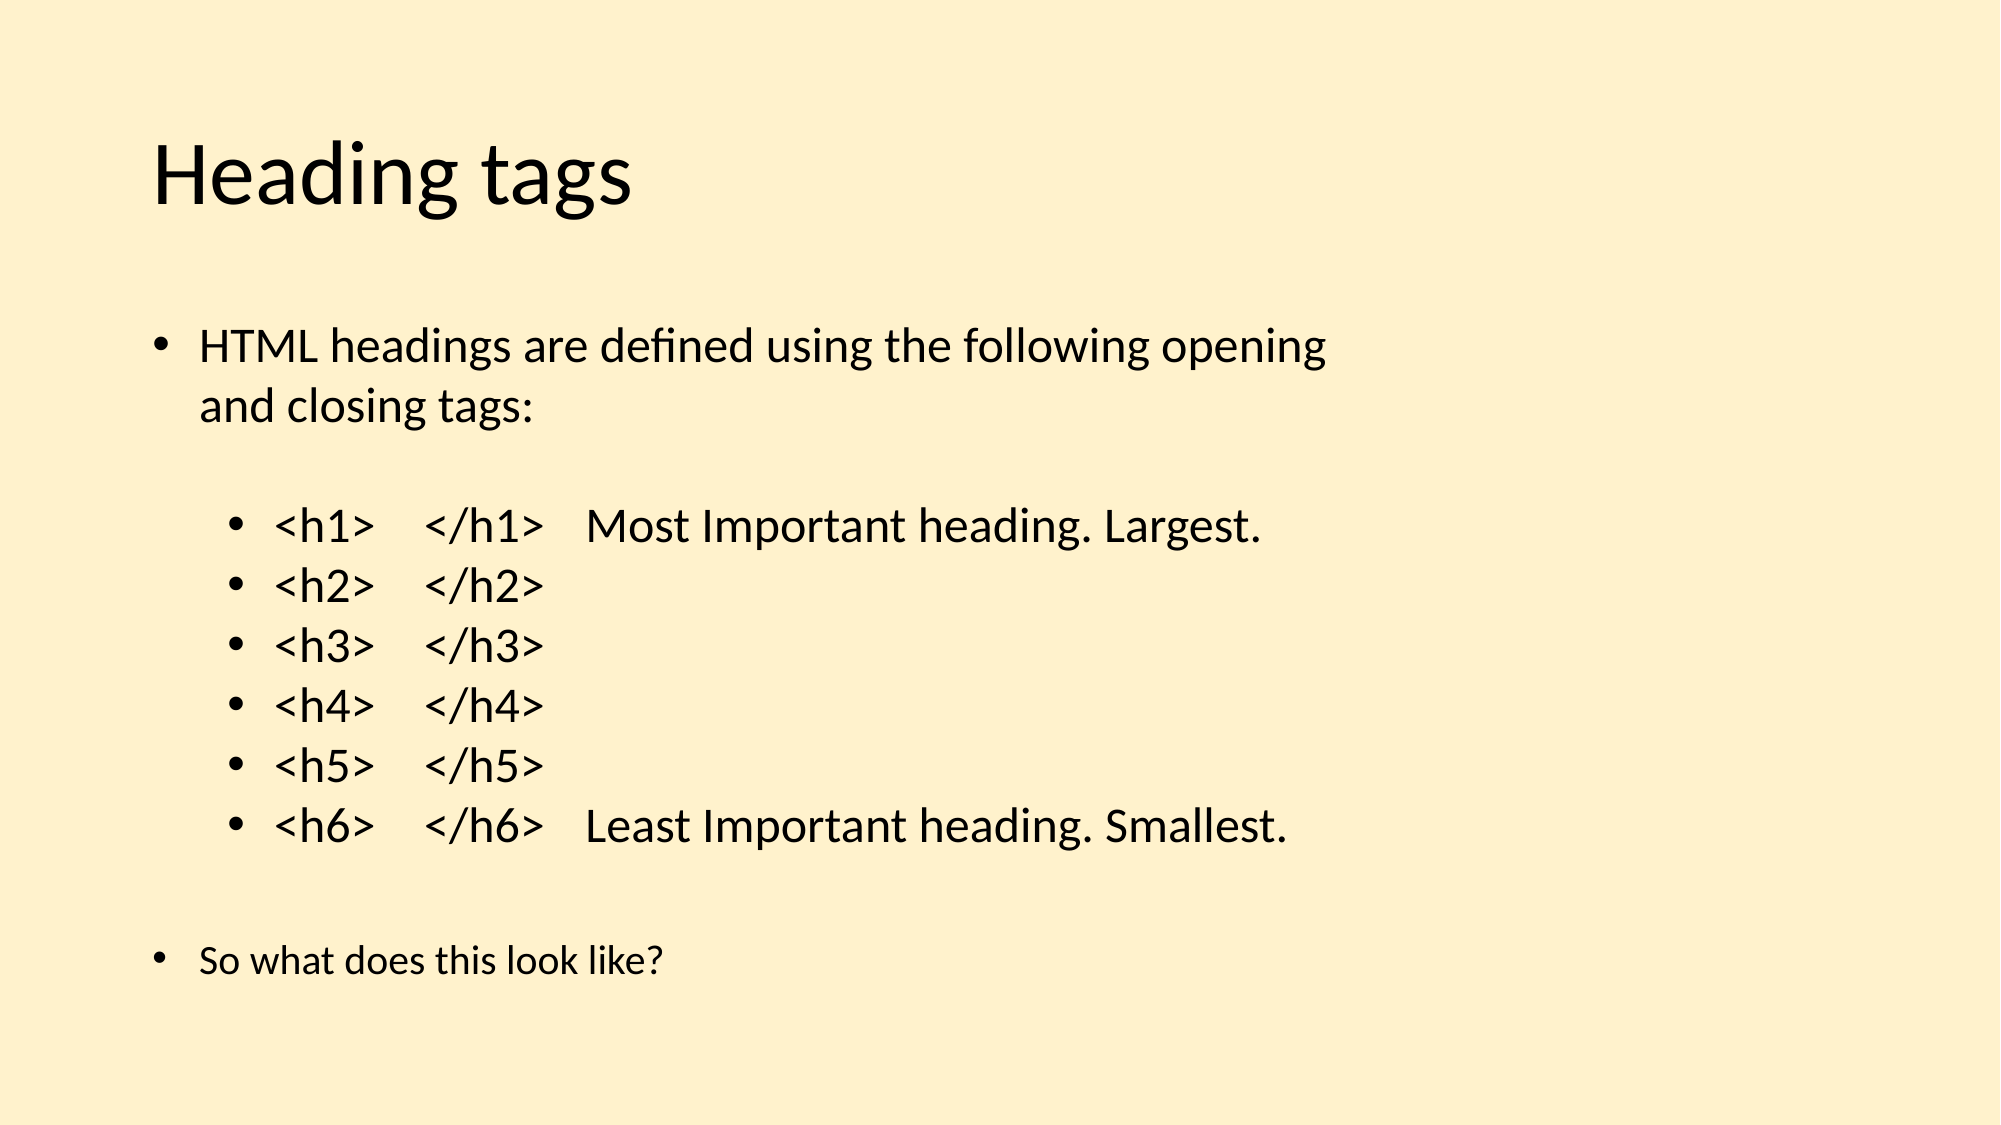

# Heading tags

HTML headings are defined using the following opening and closing tags:

<h1>	</h1>	 Most Important heading. Largest.
<h2>	</h2>
<h3>	</h3>
<h4>	</h4>
<h5>	</h5>
<h6>	</h6>	 Least Important heading. Smallest.

So what does this look like?